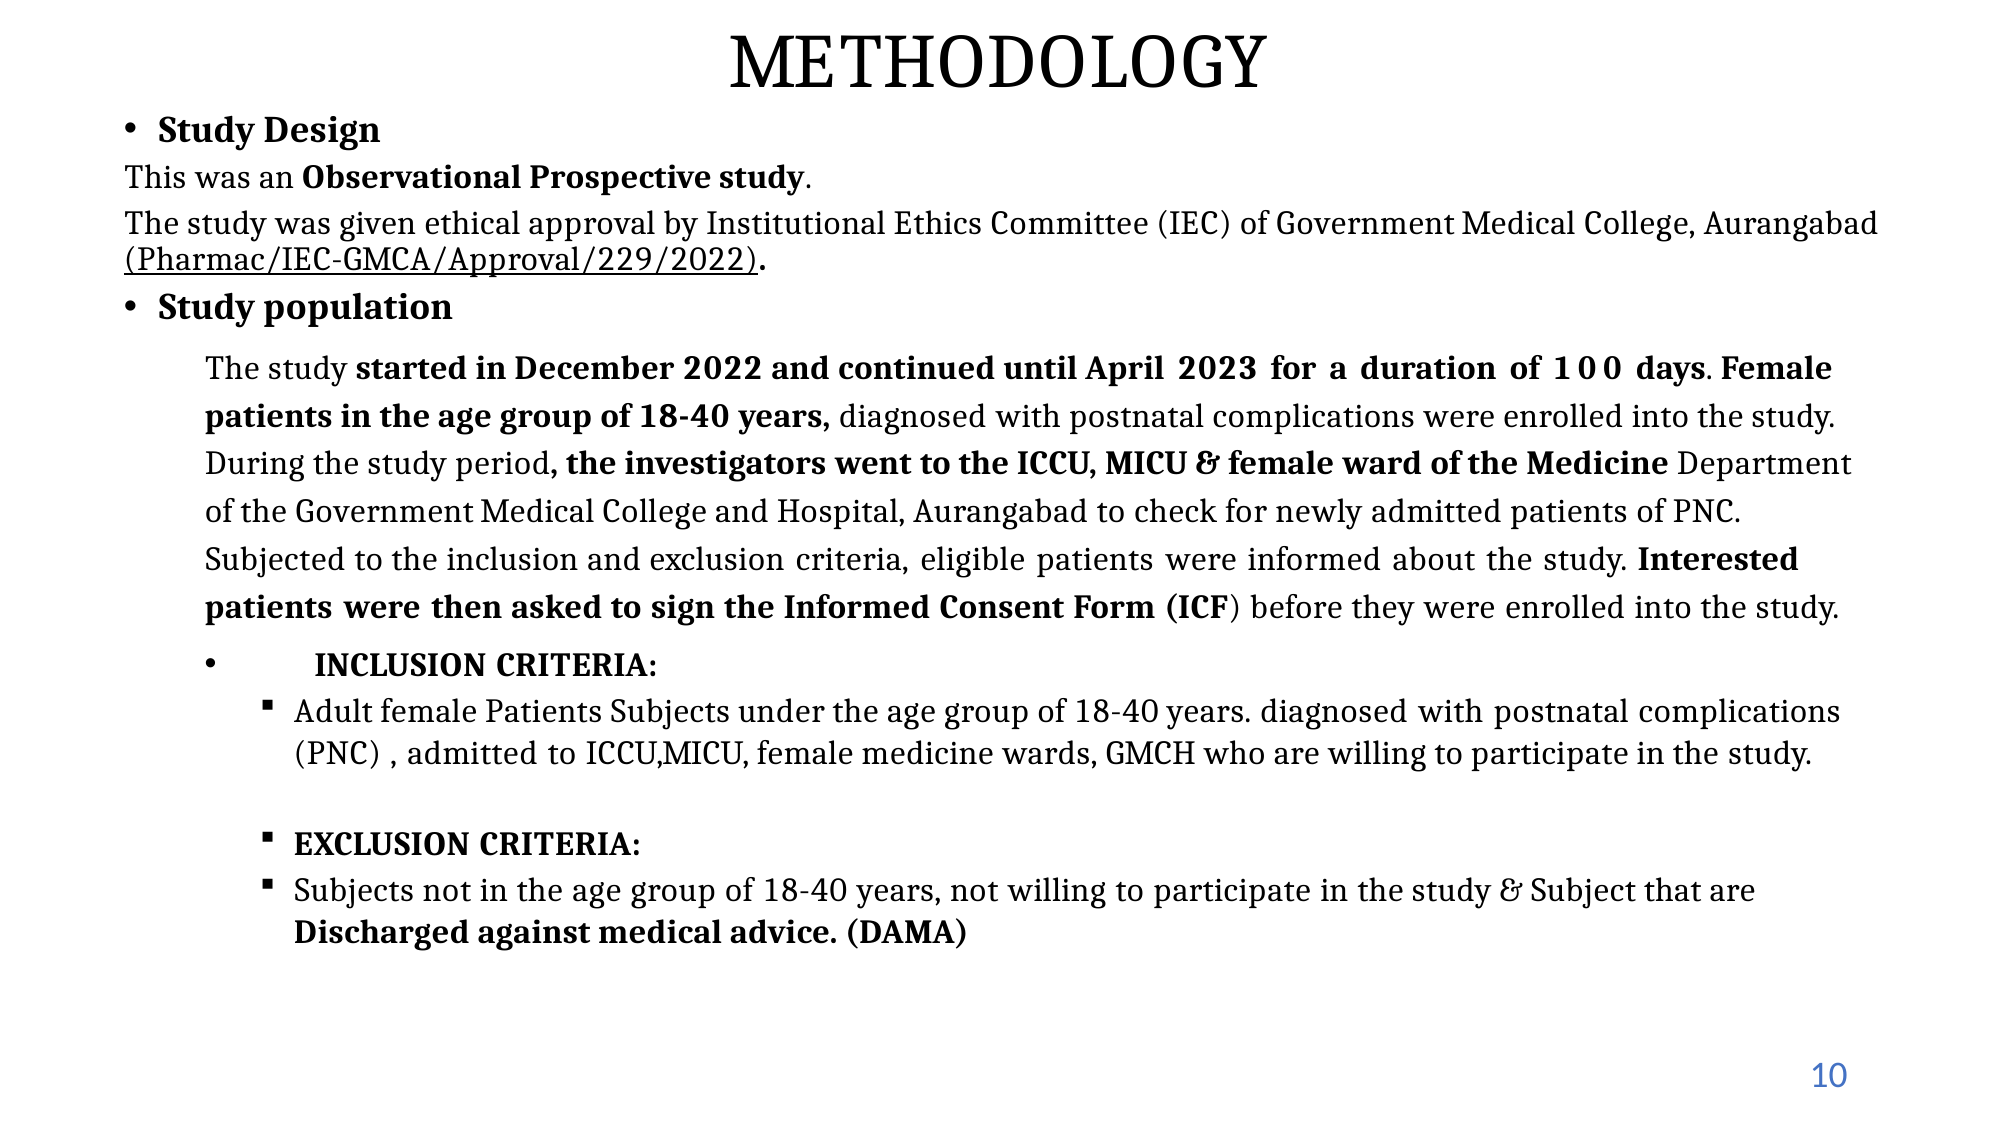

# METHODOLOGY
Study Design
This was an Observational Prospective study.
The study was given ethical approval by Institutional Ethics Committee (IEC) of Government Medical College, Aurangabad (Pharmac/IEC-GMCA/Approval/229/2022).
Study population
The study started in December 2022 and continued until April 2023 for a duration of 100 days. Female patients in the age group of 18-40 years, diagnosed with postnatal complications were enrolled into the study. During the study period, the investigators went to the ICCU, MICU & female ward of the Medicine Department of the Government Medical College and Hospital, Aurangabad to check for newly admitted patients of PNC. Subjected to the inclusion and exclusion criteria, eligible patients were informed about the study. Interested patients were  then asked to sign the Informed Consent Form (ICF) before they were enrolled into the study.
         INCLUSION CRITERIA:
Adult female Patients Subjects under the age group of 18-40 years. diagnosed with postnatal complications (PNC) , admitted to ICCU,MICU, female medicine wards, GMCH who are willing to participate in the study.

EXCLUSION CRITERIA:
Subjects not in the age group of 18-40 years, not willing to participate in the study & Subject that are Discharged against medical advice. (DAMA)

10